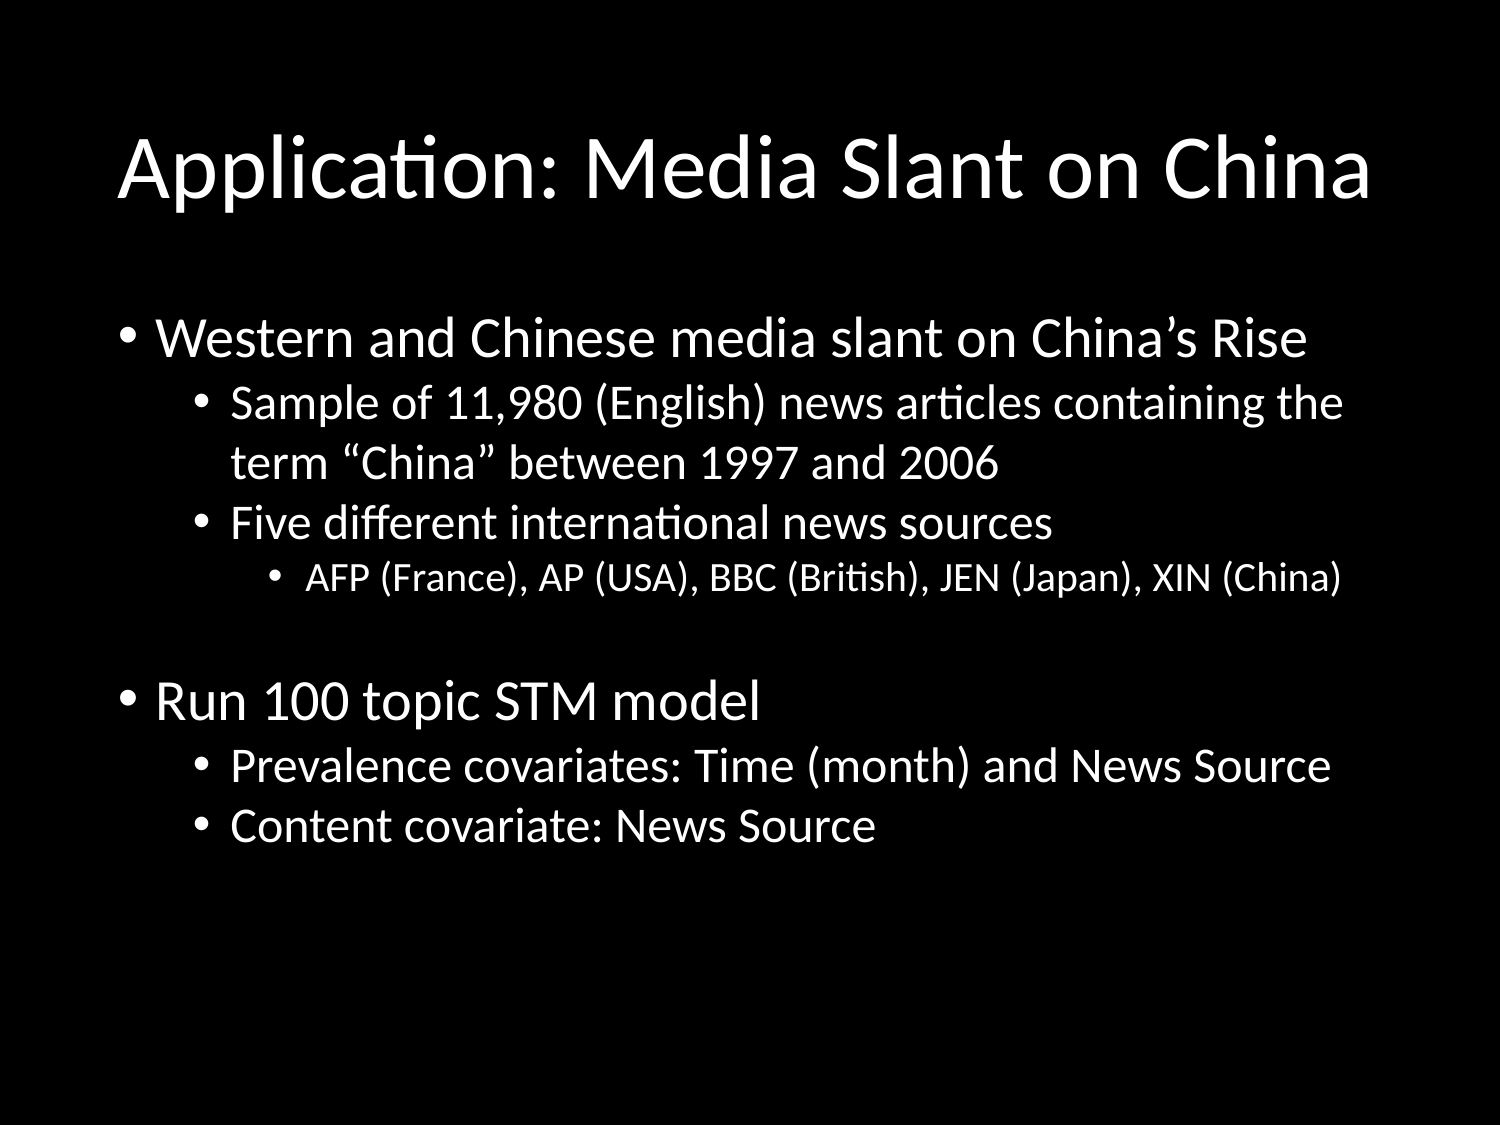

Application: Media Slant on China
Western and Chinese media slant on China’s Rise
Sample of 11,980 (English) news articles containing the term “China” between 1997 and 2006
Five different international news sources
AFP (France), AP (USA), BBC (British), JEN (Japan), XIN (China)

Run 100 topic STM model
Prevalence covariates: Time (month) and News Source
Content covariate: News Source